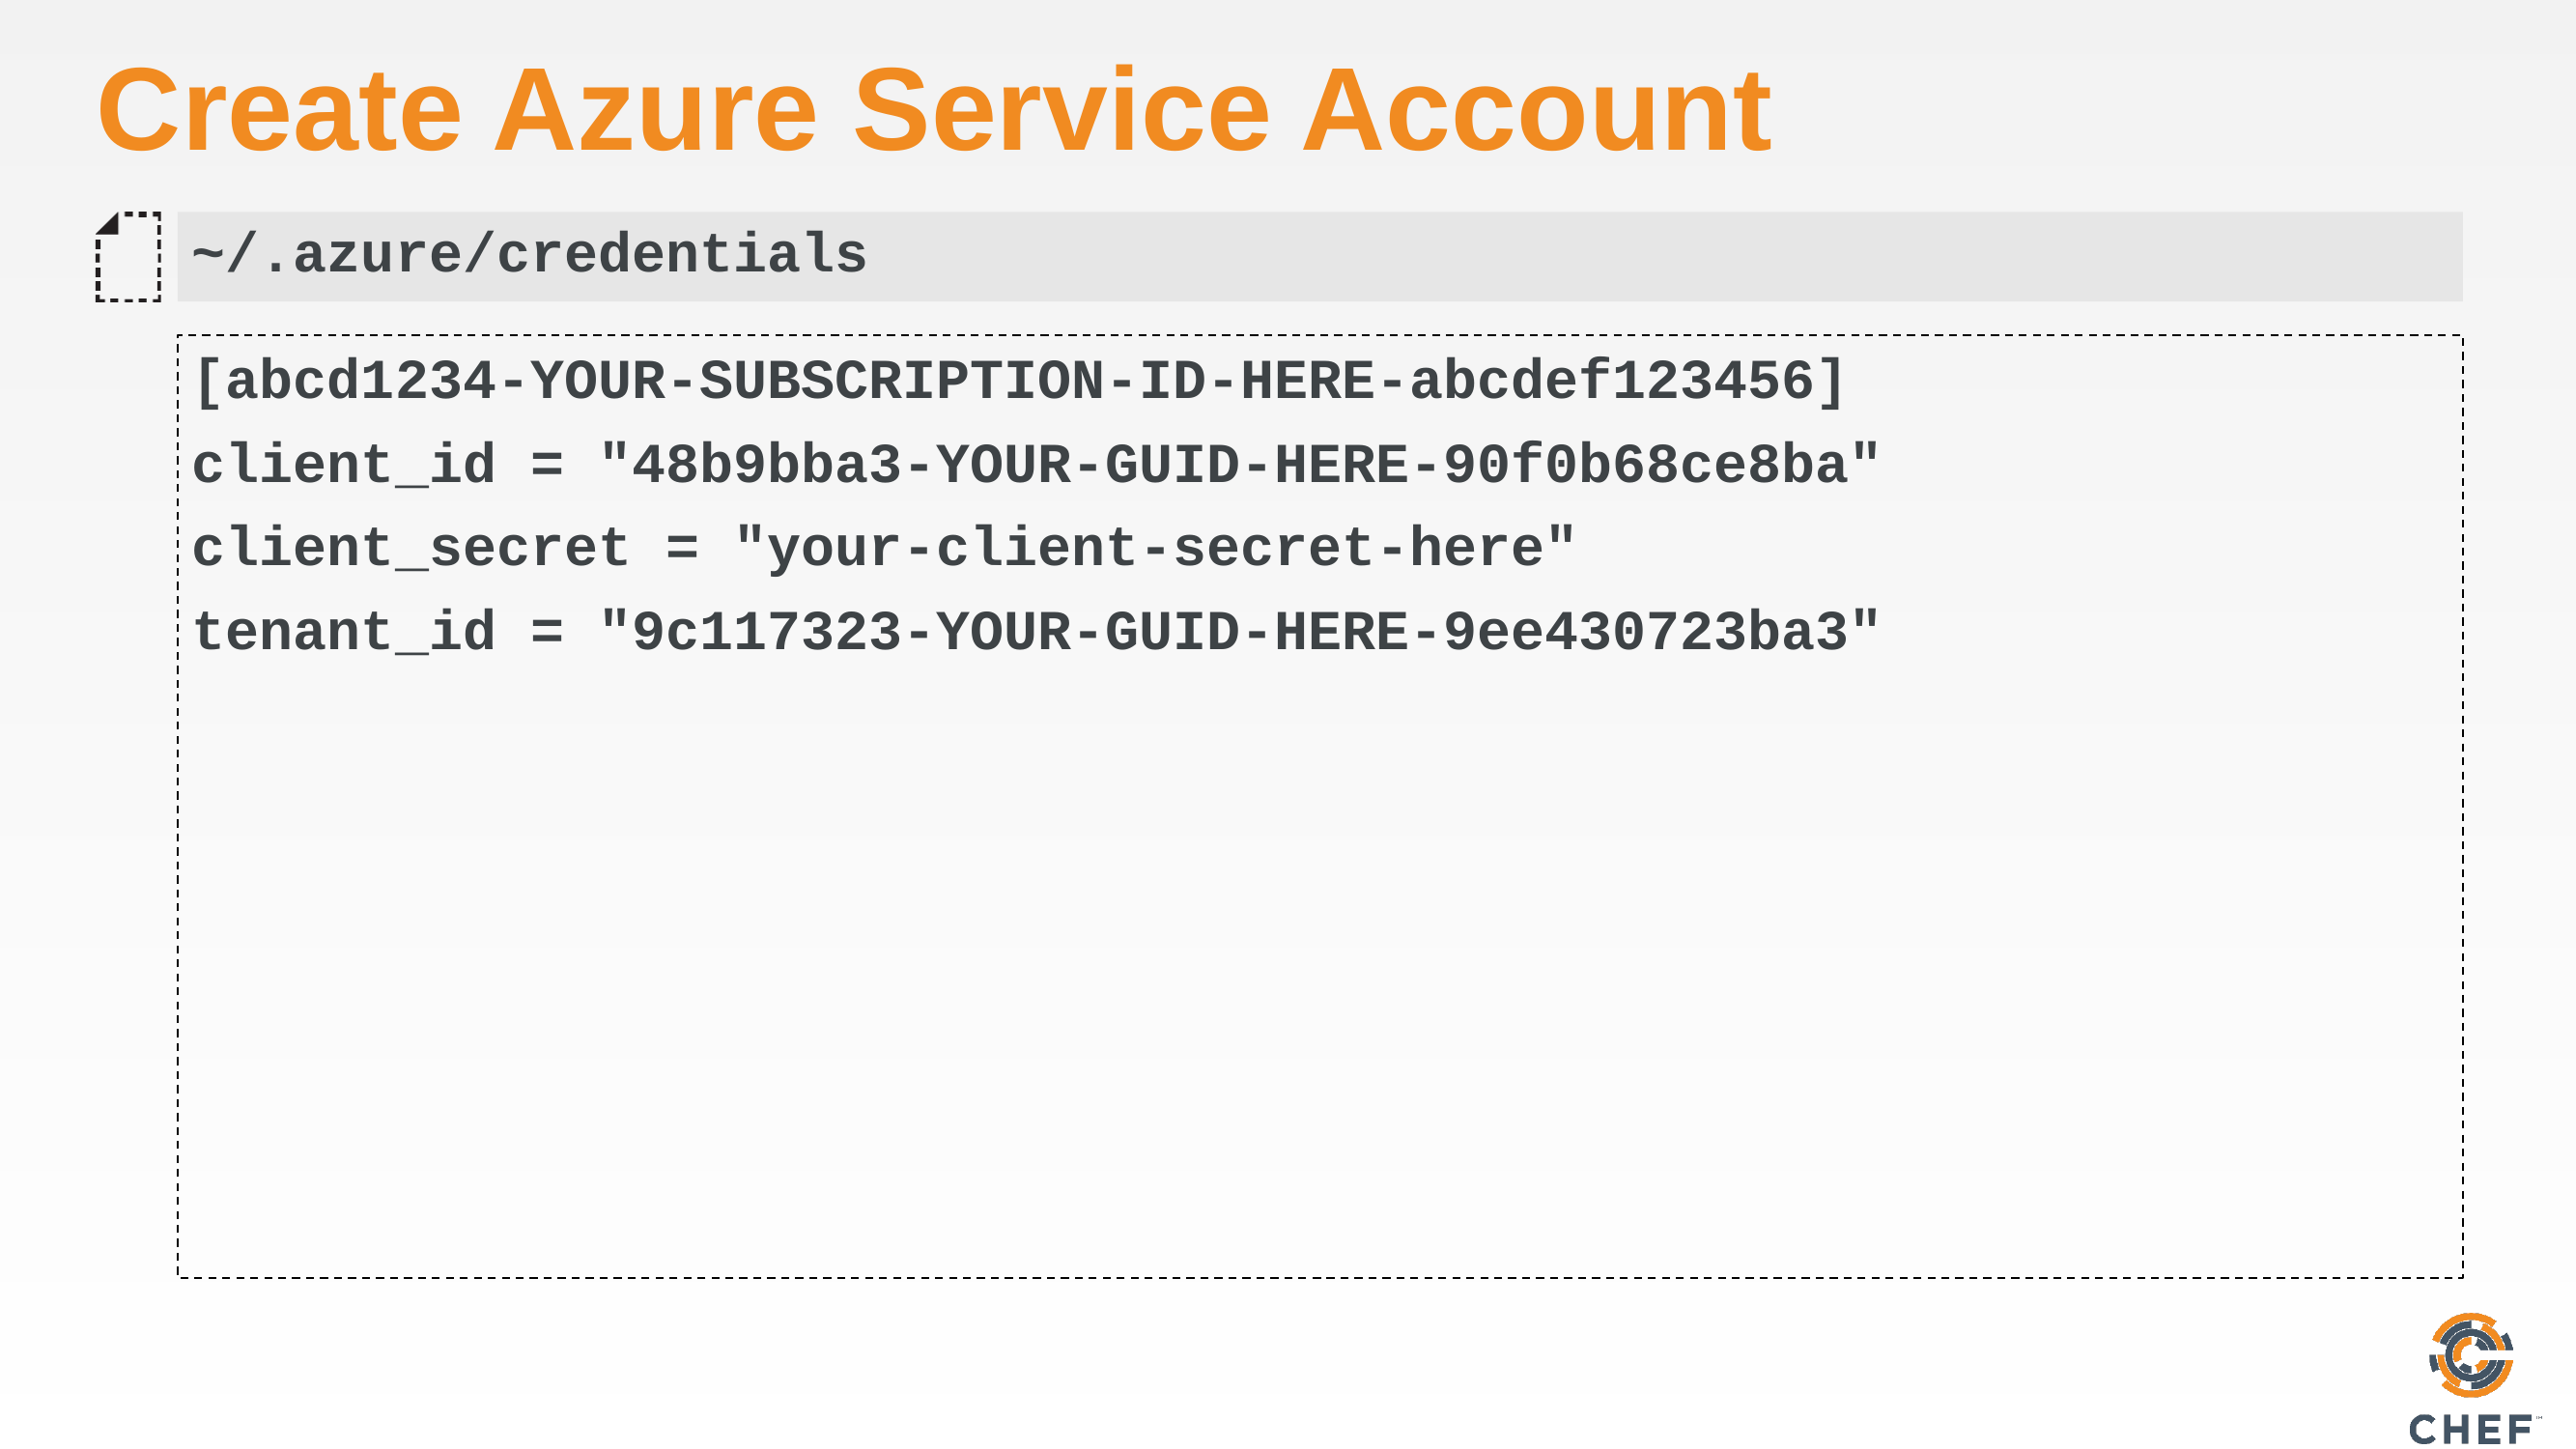

# Create Azure Service Account
~/.azure/credentials
[abcd1234-YOUR-SUBSCRIPTION-ID-HERE-abcdef123456]
client_id = "48b9bba3-YOUR-GUID-HERE-90f0b68ce8ba"
client_secret = "your-client-secret-here"
tenant_id = "9c117323-YOUR-GUID-HERE-9ee430723ba3"